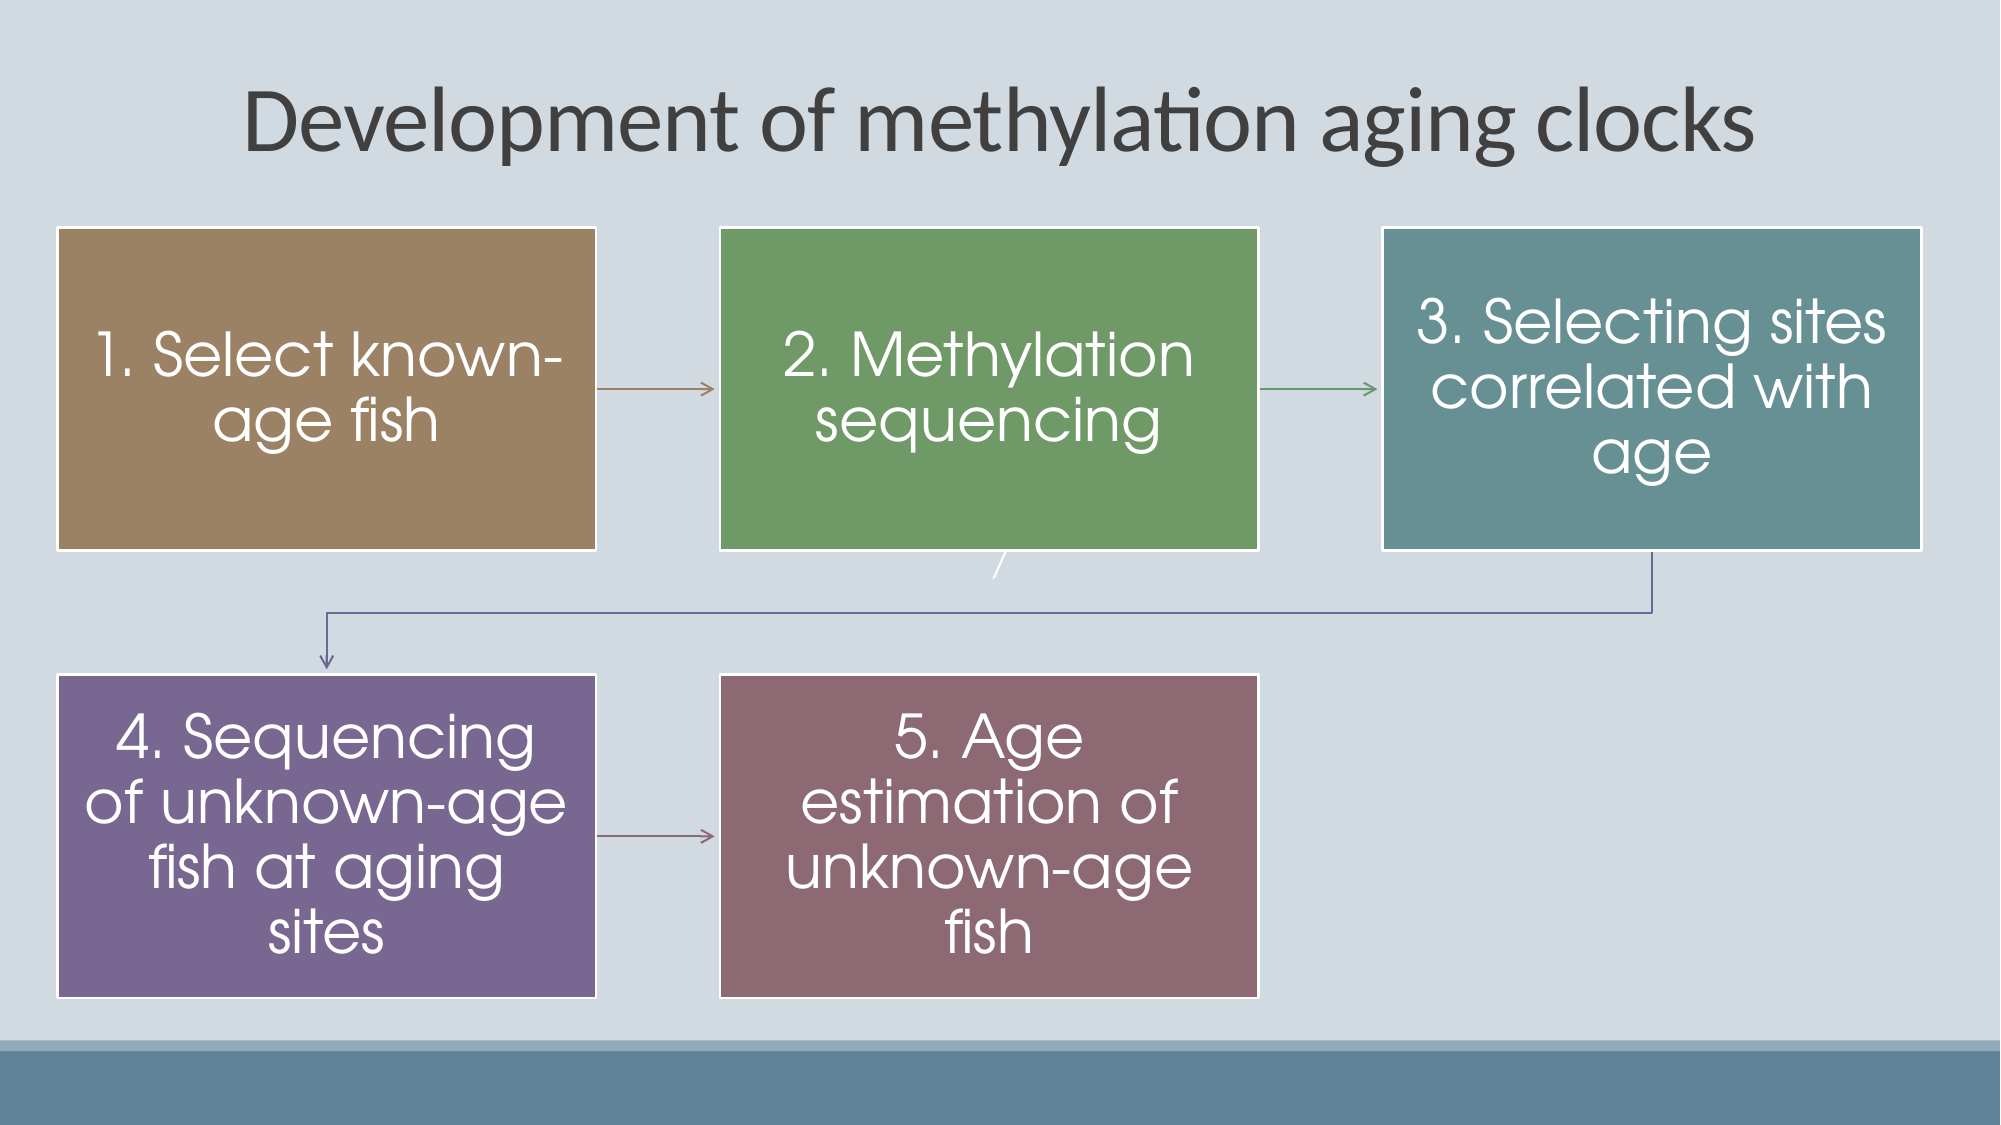

/
# Development of methylation aging clocks

1. Select known-age fish

2. Methylation sequencing

3. Selecting sites correlated with age

4. Sequencing of unknown-age fish at aging sites
5. Age estimation of unknown-age fish